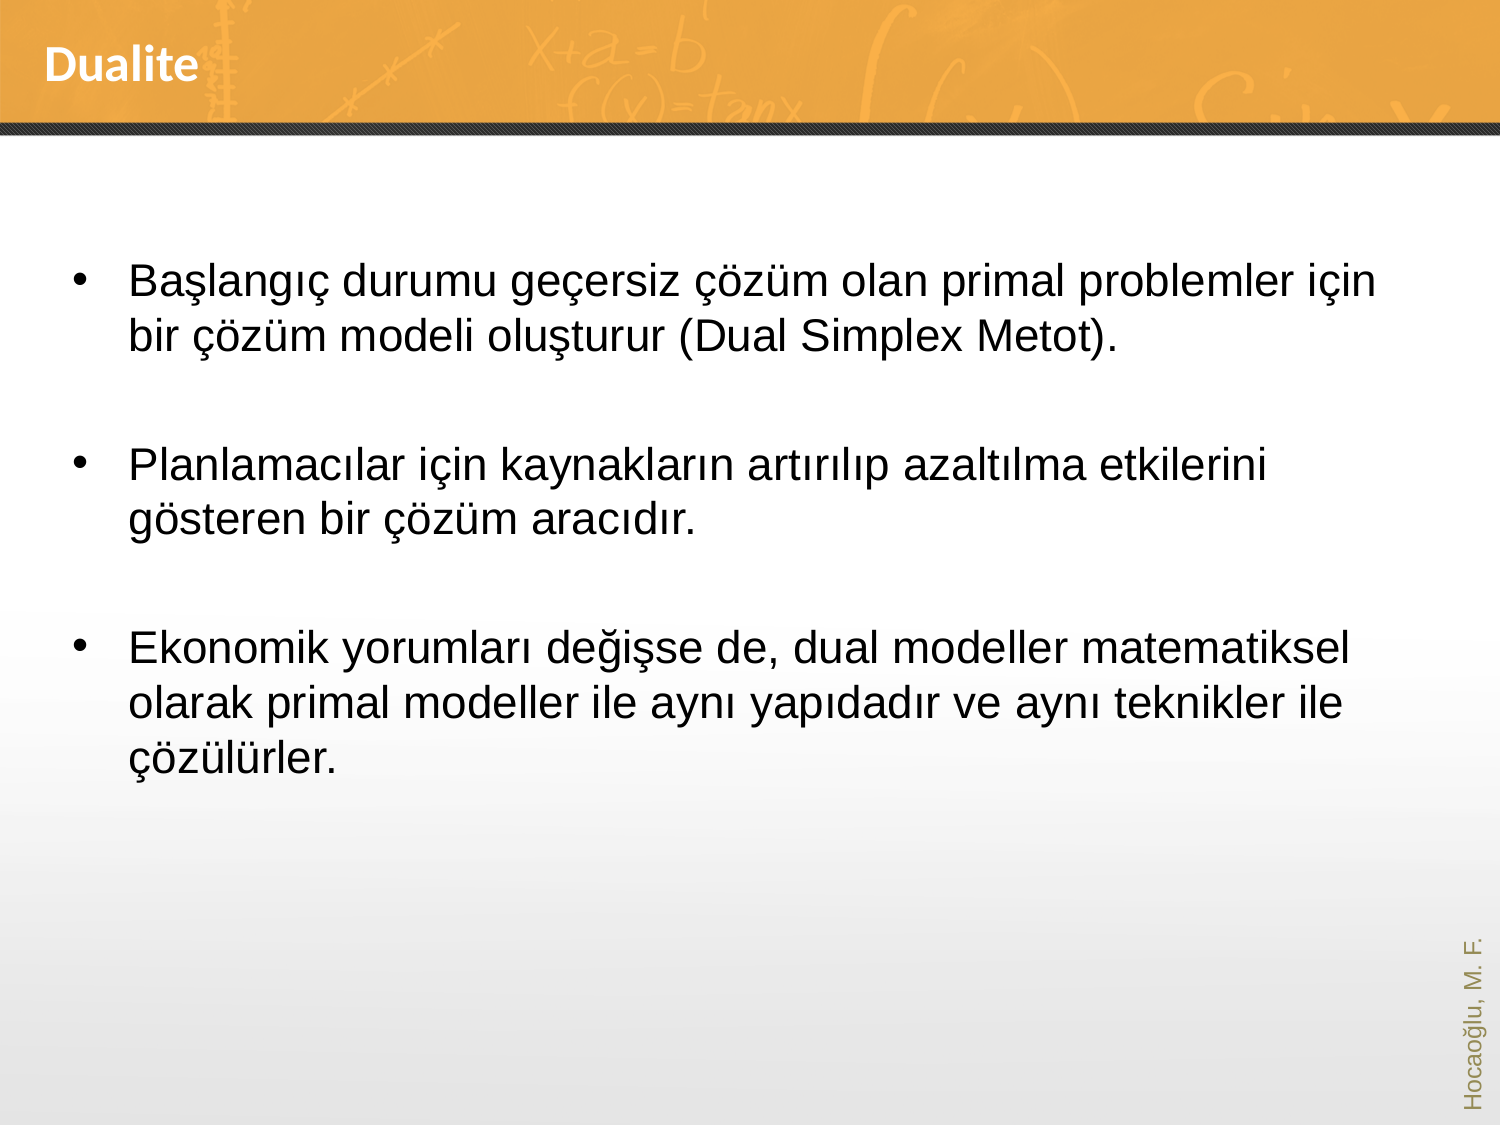

# Dualite
Başlangıç durumu geçersiz çözüm olan primal problemler için bir çözüm modeli oluşturur (Dual Simplex Metot).

Planlamacılar için kaynakların artırılıp azaltılma etkilerini gösteren bir çözüm aracıdır.

Ekonomik yorumları değişse de, dual modeller matematiksel olarak primal modeller ile aynı yapıdadır ve aynı teknikler ile çözülürler.